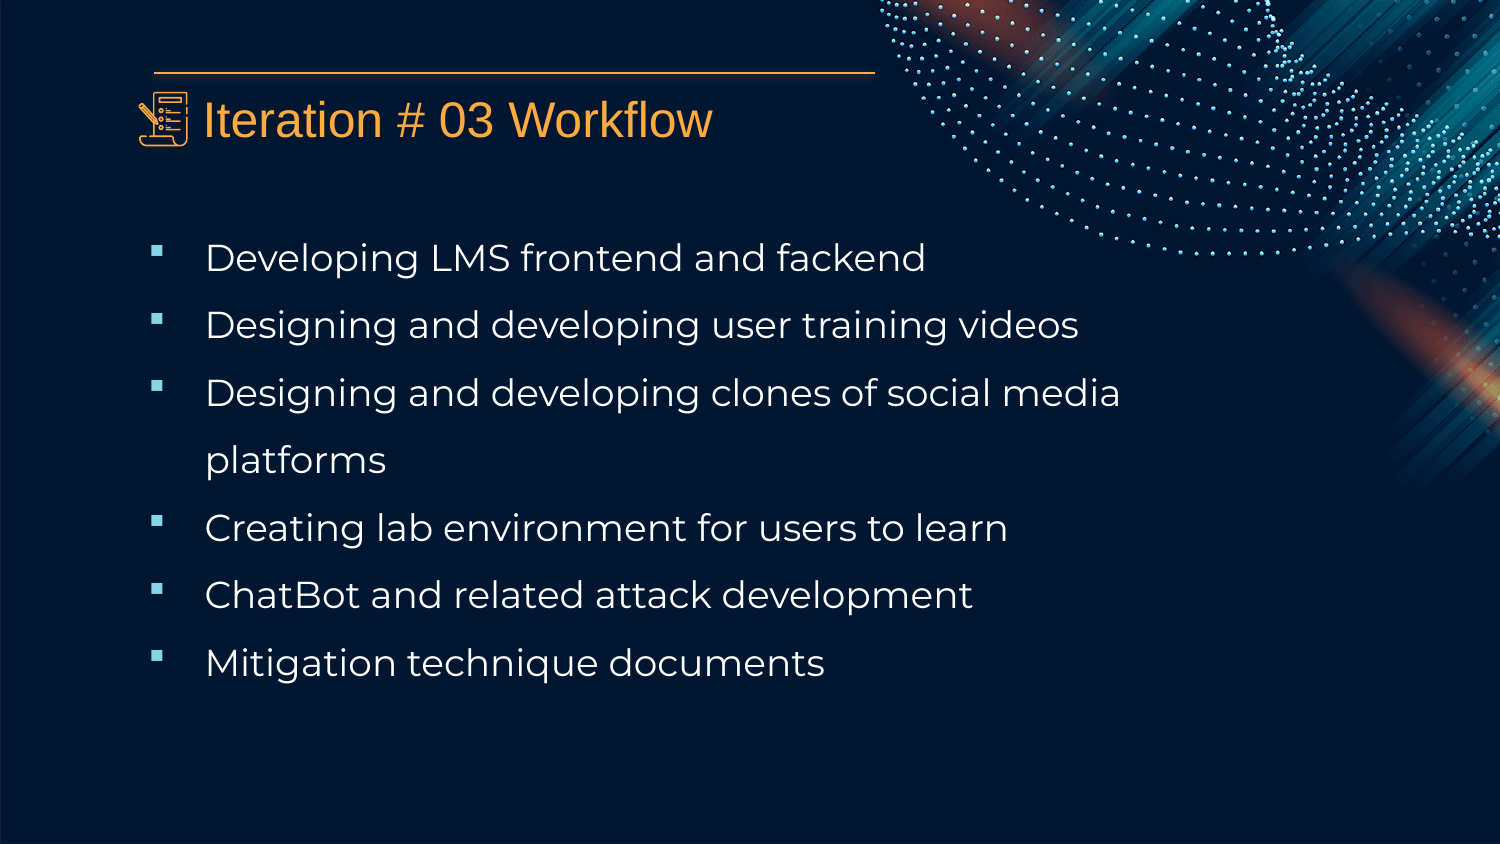

# Iteration # 03 Workflow

Developing LMS frontend and fackend
Designing and developing user training videos
Designing and developing clones of social media platforms
Creating lab environment for users to learn
ChatBot and related attack development
Mitigation technique documents